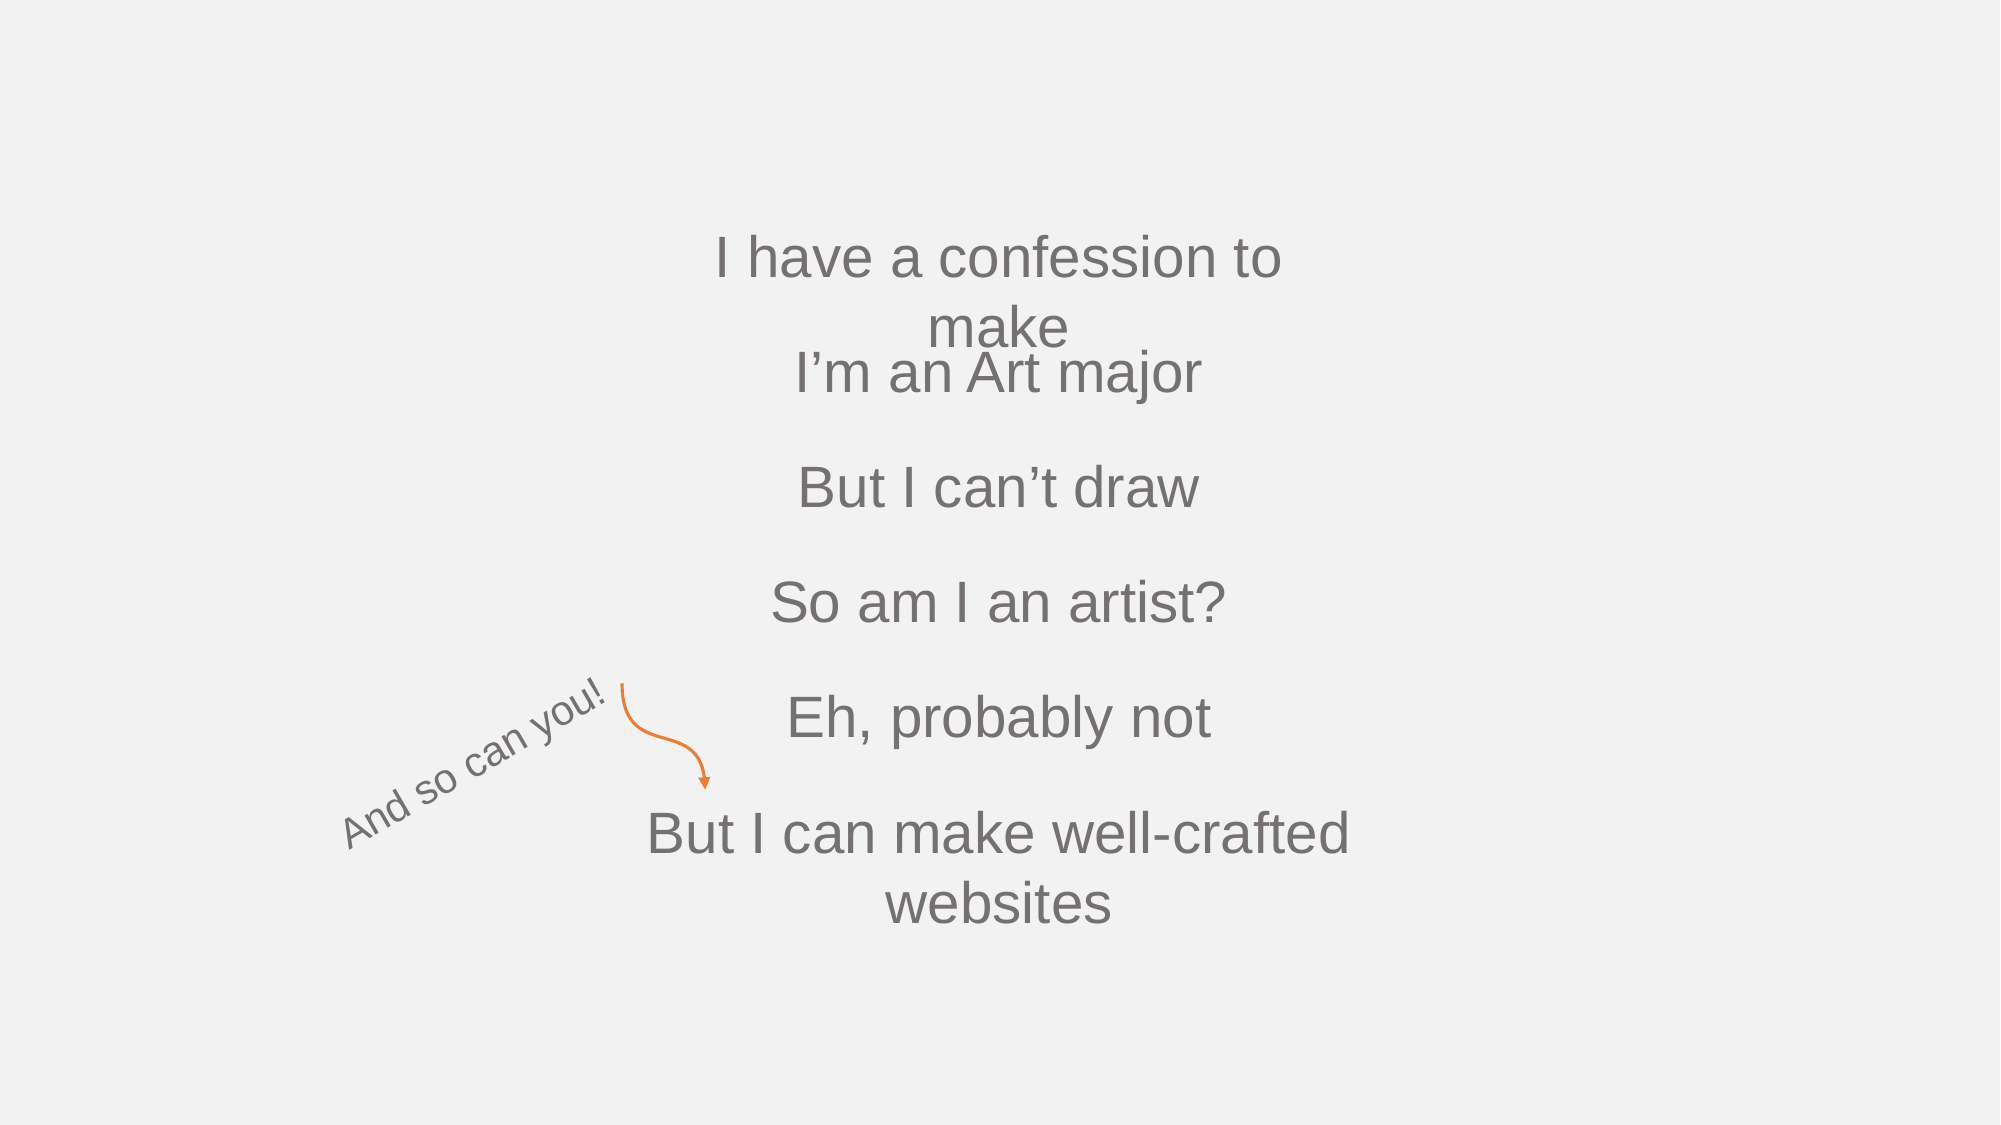

I have a confession to make
I’m an Art major
But I can’t draw
So am I an artist?
Eh, probably not
And so can you!
But I can make well-crafted websites